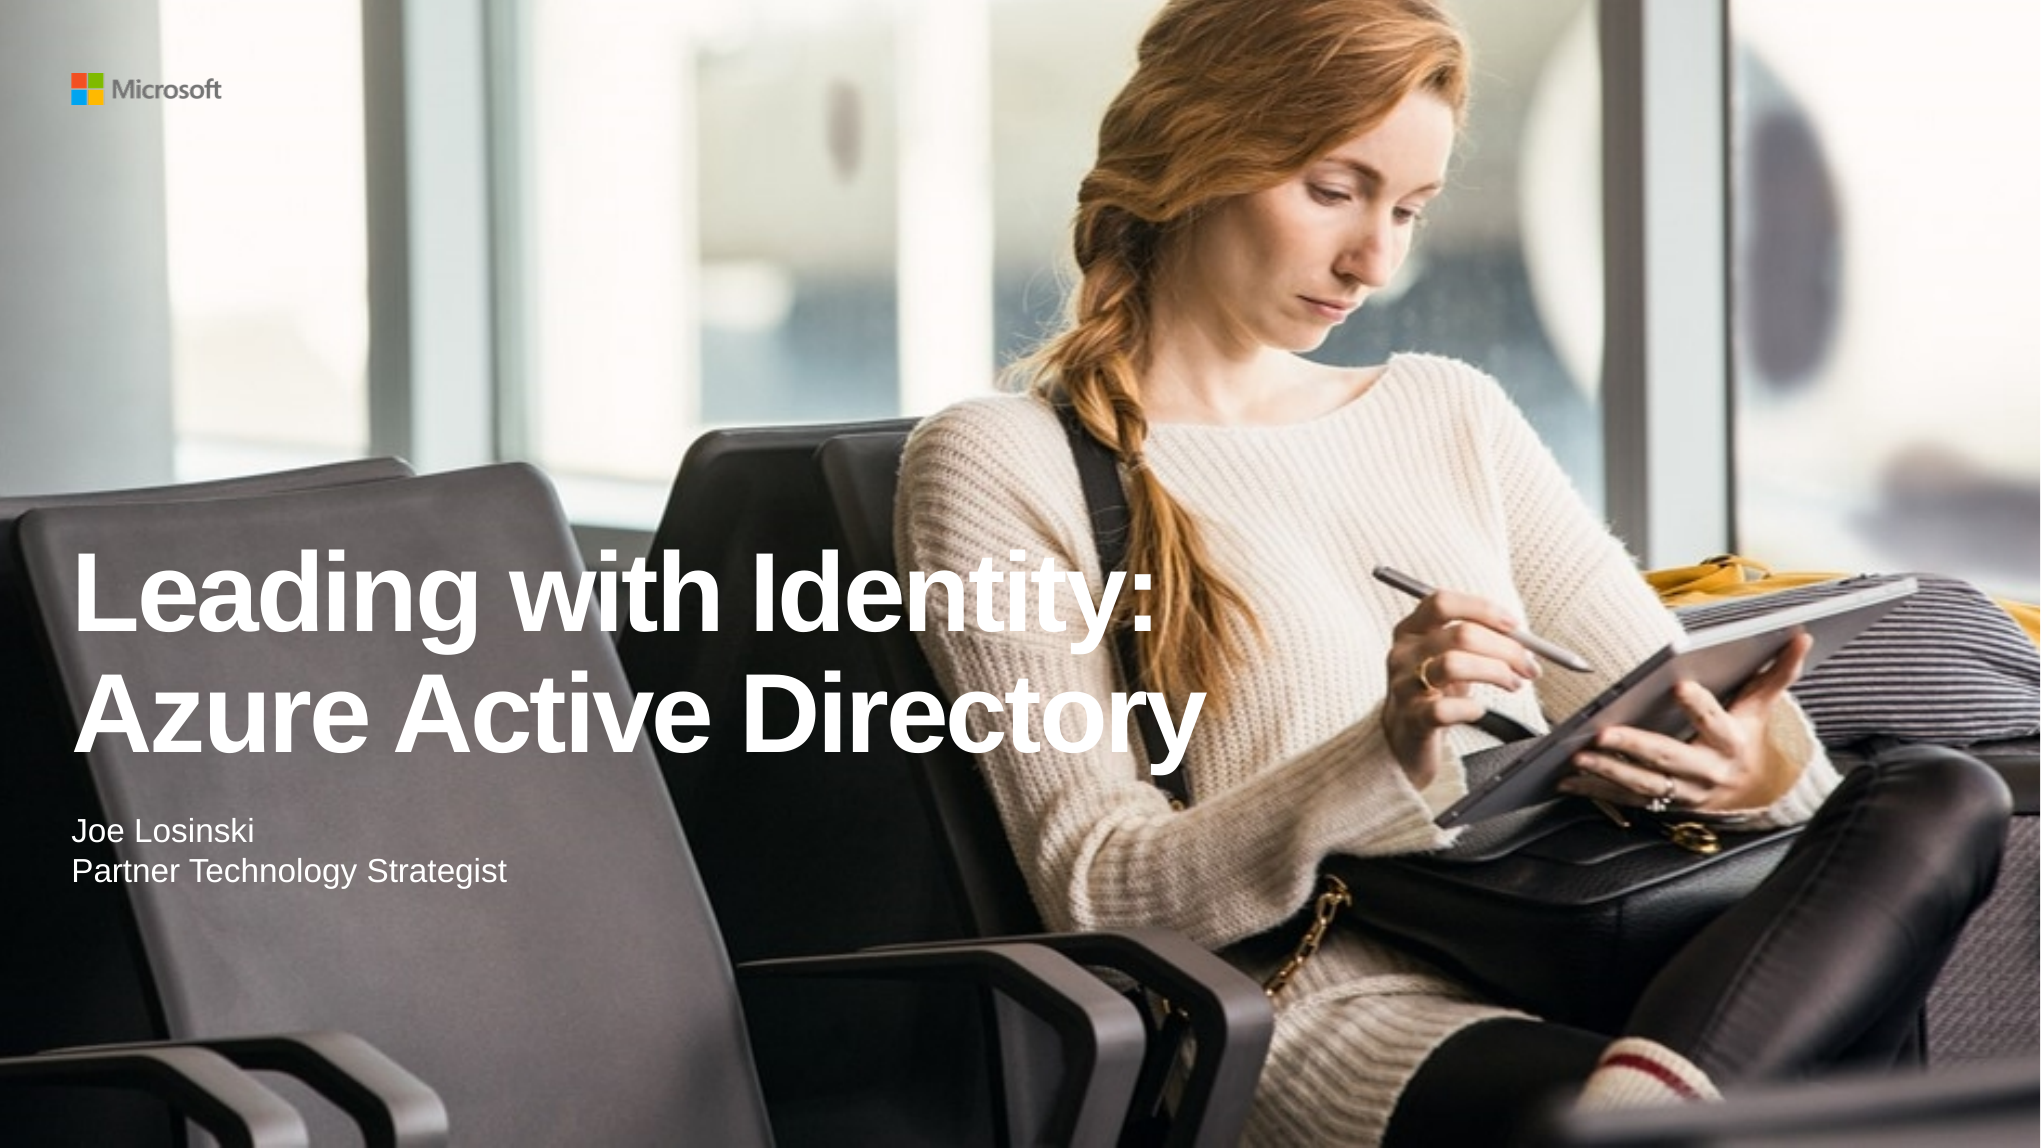

# Leading with Identity: Azure Active Directory
Joe Losinski
Partner Technology Strategist